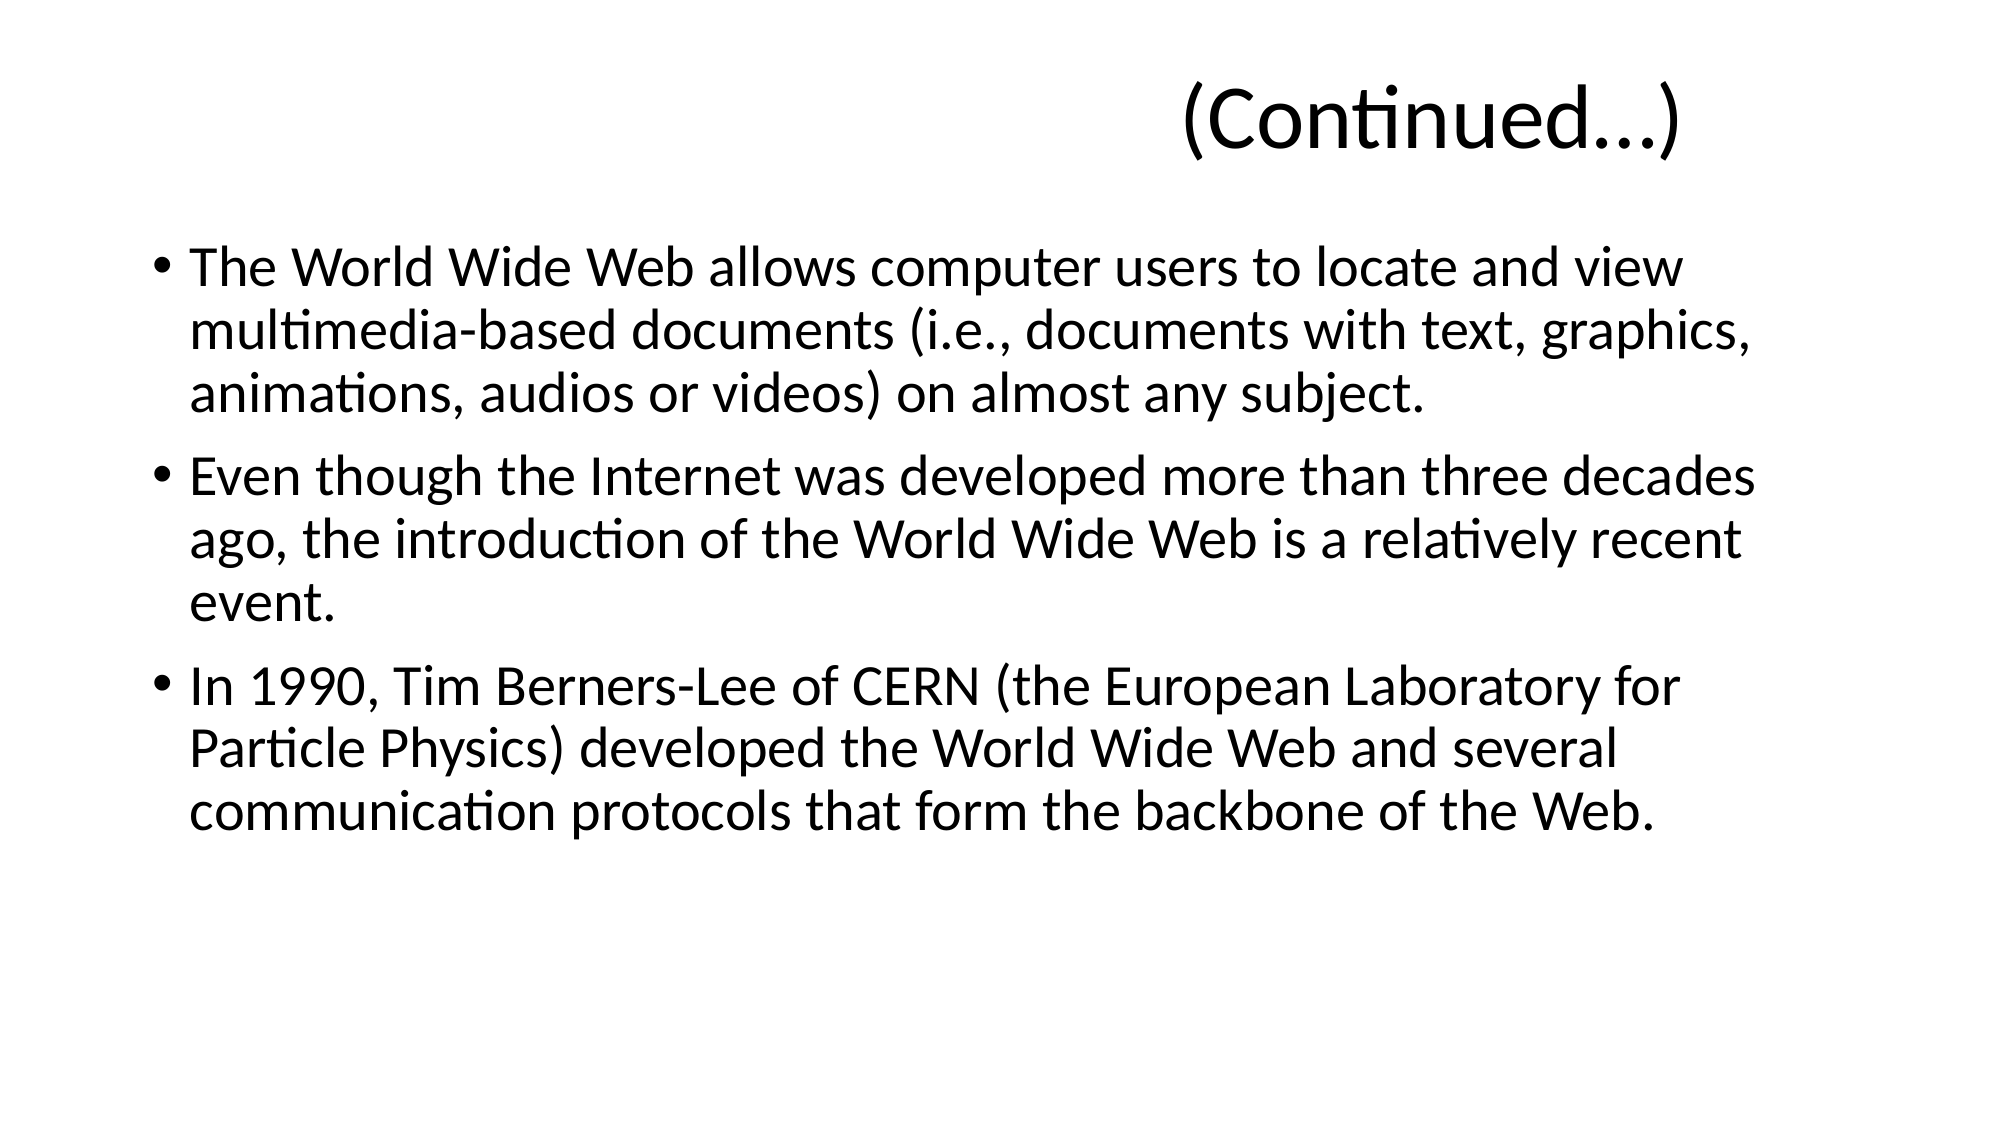

(Continued…)
The World Wide Web allows computer users to locate and view multimedia-based documents (i.e., documents with text, graphics, animations, audios or videos) on almost any subject.
Even though the Internet was developed more than three decades ago, the introduction of the World Wide Web is a relatively recent event.
In 1990, Tim Berners-Lee of CERN (the European Laboratory for Particle Physics) developed the World Wide Web and several communication protocols that form the backbone of the Web.